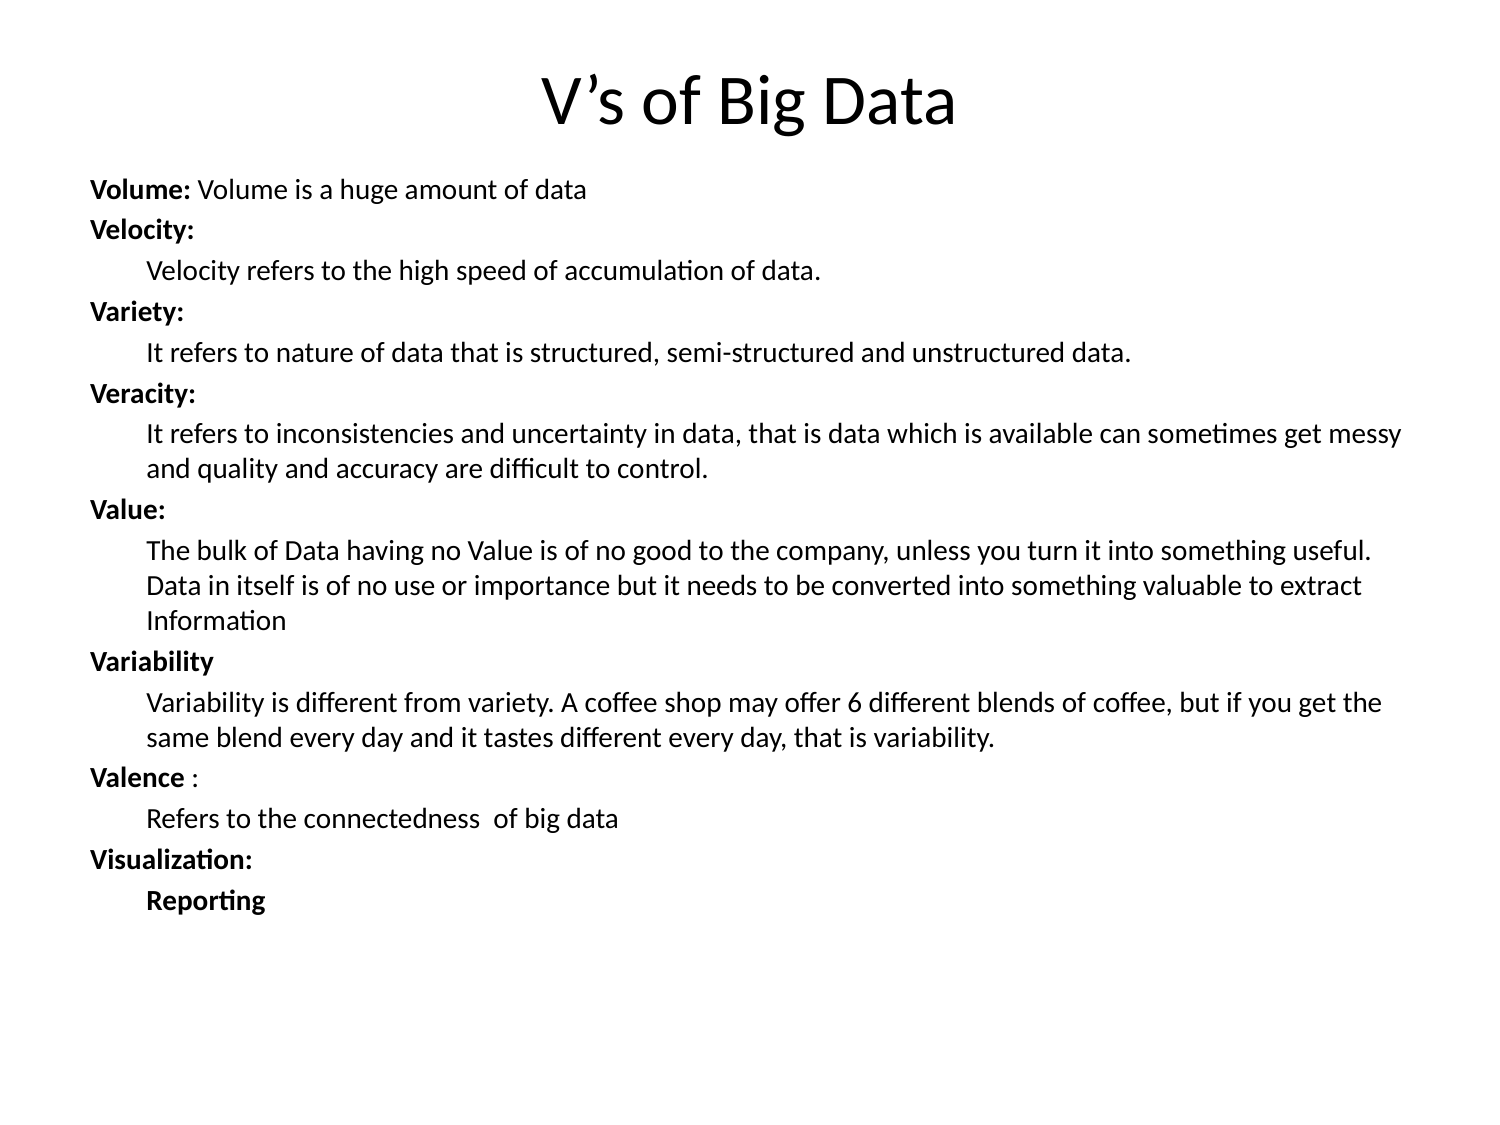

# V’s of Big Data
Volume: Volume is a huge amount of data
Velocity:
	Velocity refers to the high speed of accumulation of data.
Variety:
	It refers to nature of data that is structured, semi-structured and unstructured data.
Veracity:
	It refers to inconsistencies and uncertainty in data, that is data which is available can sometimes get messy and quality and accuracy are difficult to control.
Value:
	The bulk of Data having no Value is of no good to the company, unless you turn it into something useful. Data in itself is of no use or importance but it needs to be converted into something valuable to extract Information
Variability
	Variability is different from variety. A coffee shop may offer 6 different blends of coffee, but if you get the same blend every day and it tastes different every day, that is variability.
Valence :
	Refers to the connectedness  of big data
Visualization:
	Reporting